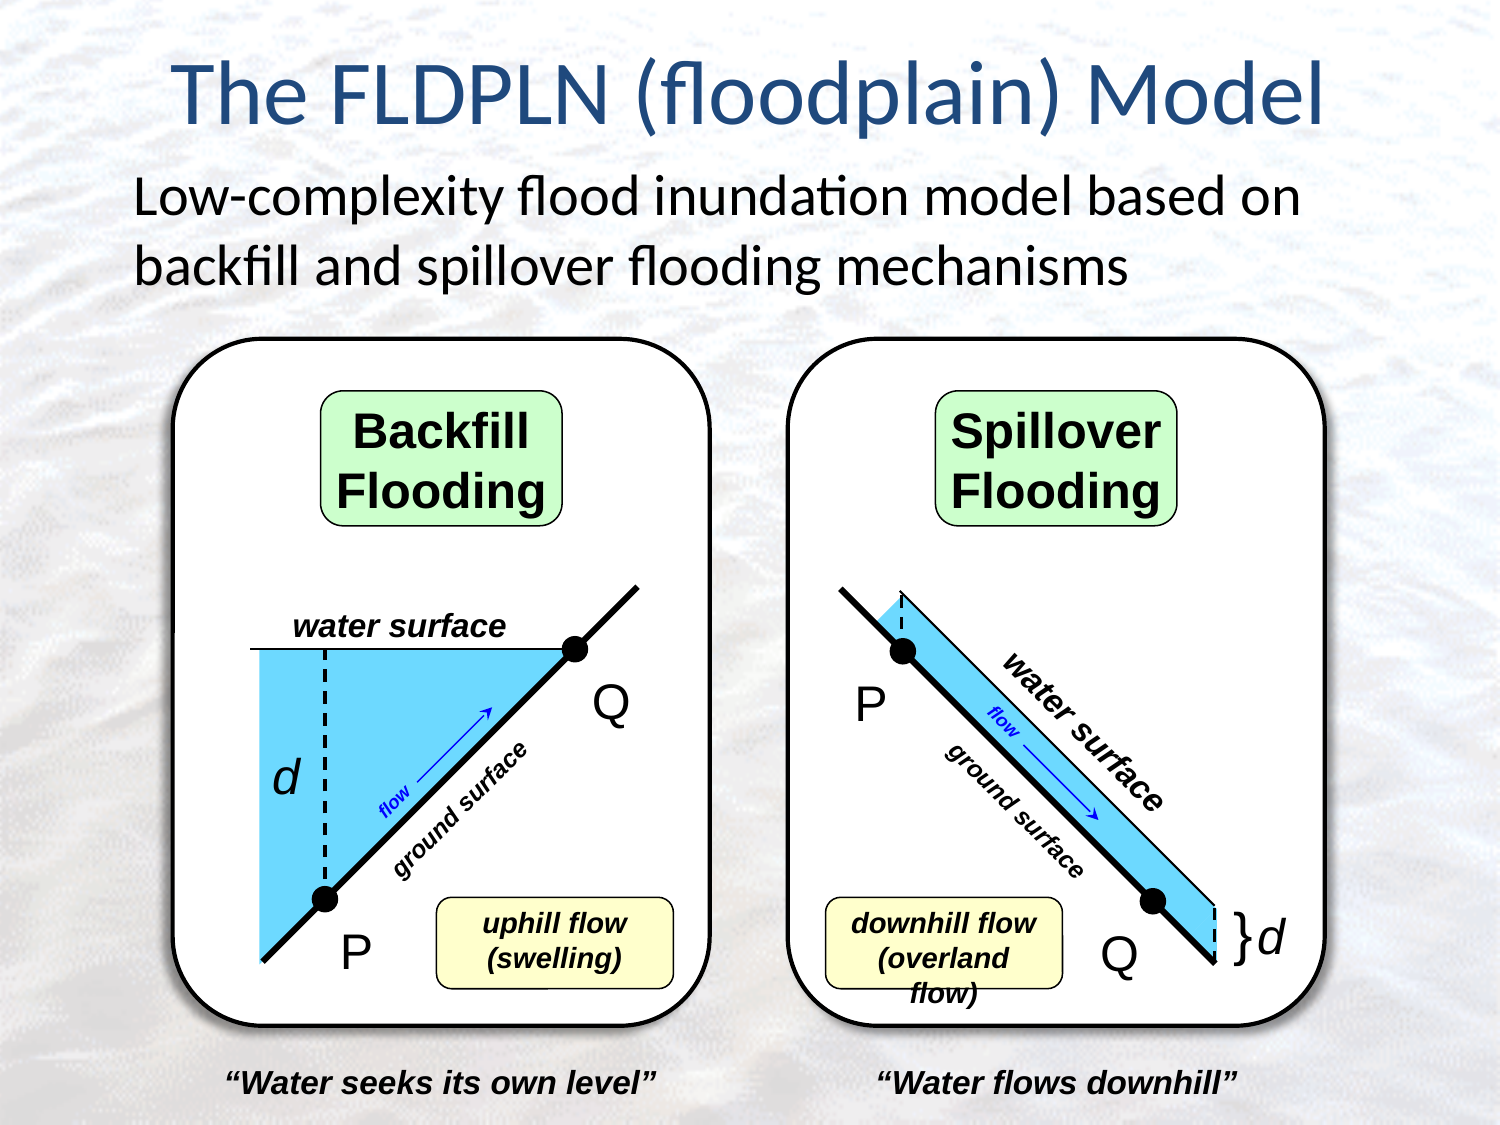

The FLDPLN (floodplain) Model
Low-complexity flood inundation model based on  backfill and spillover flooding mechanisms

water surface

Q
d
ground surface

P

flow
uphill flow
(swelling)

Backfill
Flooding

P
water surface
ground surface

}
d
Q

flow
downhill flow
(overland flow)

Spillover
Flooding

“Water seeks its own level”
“Water flows downhill”